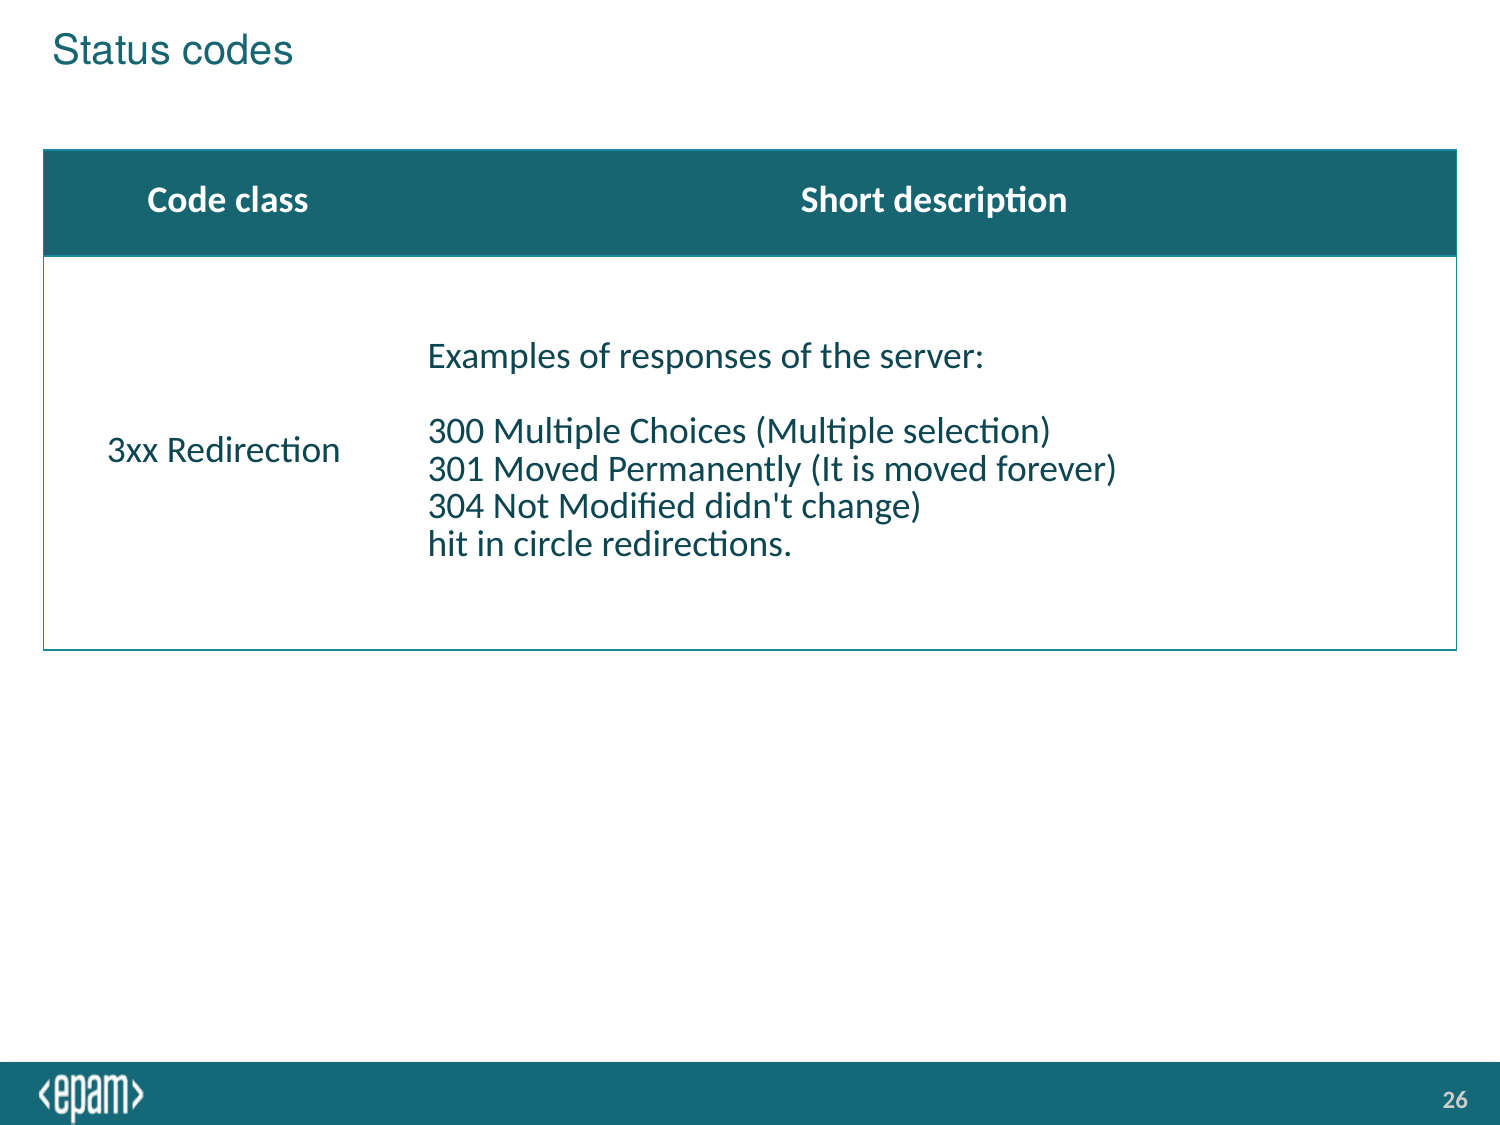

# Status codes
| Code class | Short description |
| --- | --- |
| 3xx Redirection | Examples of responses of the server: 300 Multiple Choices (Multiple selection) 301 Moved Permanently (It is moved forever) 304 Not Modified didn't change) hit in circle redirections. |